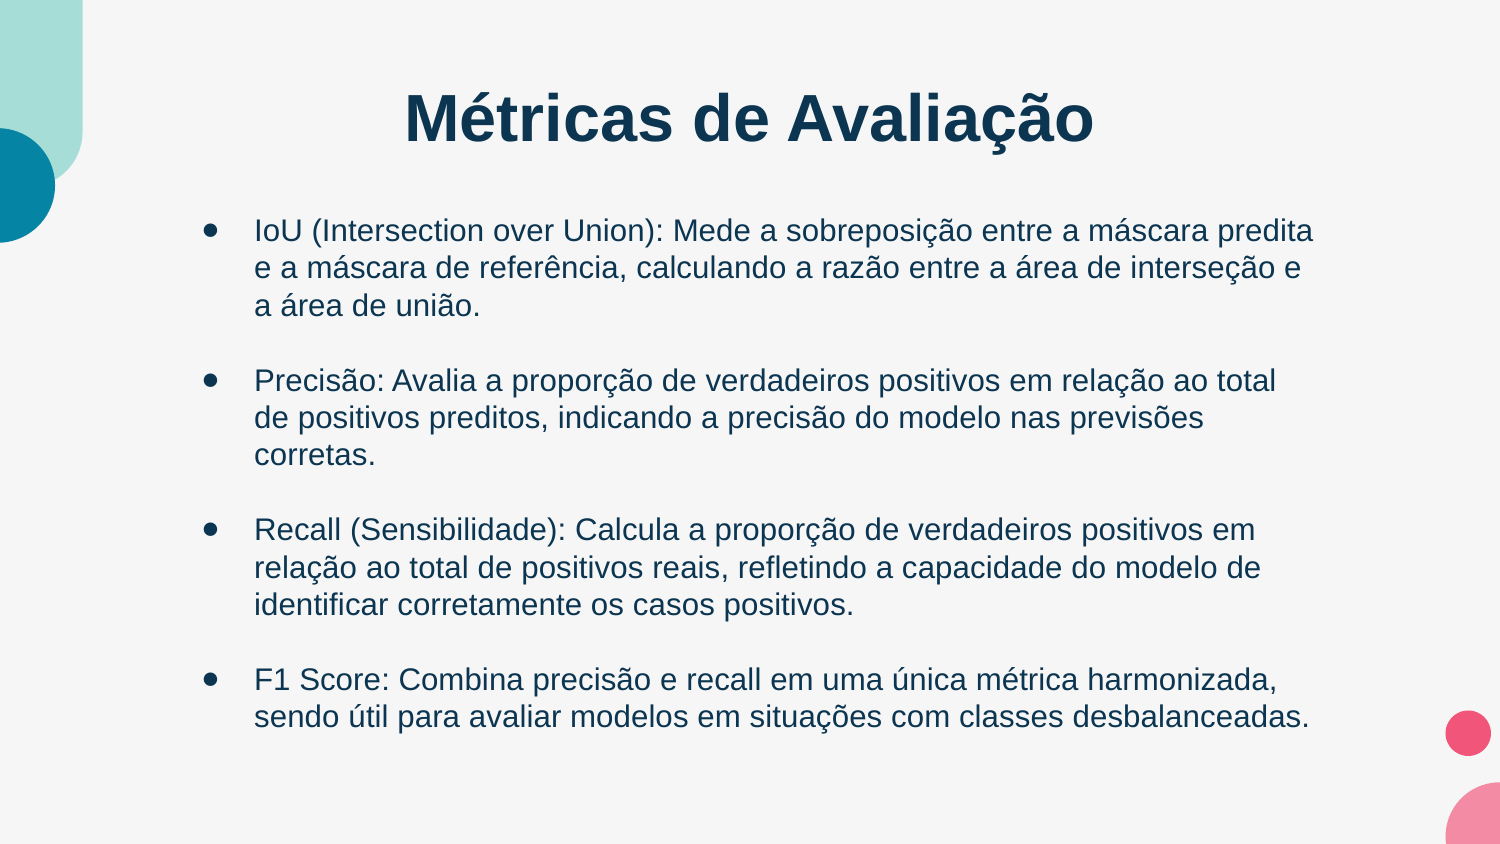

# Métricas de Avaliação
IoU (Intersection over Union): Mede a sobreposição entre a máscara predita e a máscara de referência, calculando a razão entre a área de interseção e a área de união.

Precisão: Avalia a proporção de verdadeiros positivos em relação ao total de positivos preditos, indicando a precisão do modelo nas previsões corretas.

Recall (Sensibilidade): Calcula a proporção de verdadeiros positivos em relação ao total de positivos reais, refletindo a capacidade do modelo de identificar corretamente os casos positivos.

F1 Score: Combina precisão e recall em uma única métrica harmonizada, sendo útil para avaliar modelos em situações com classes desbalanceadas.